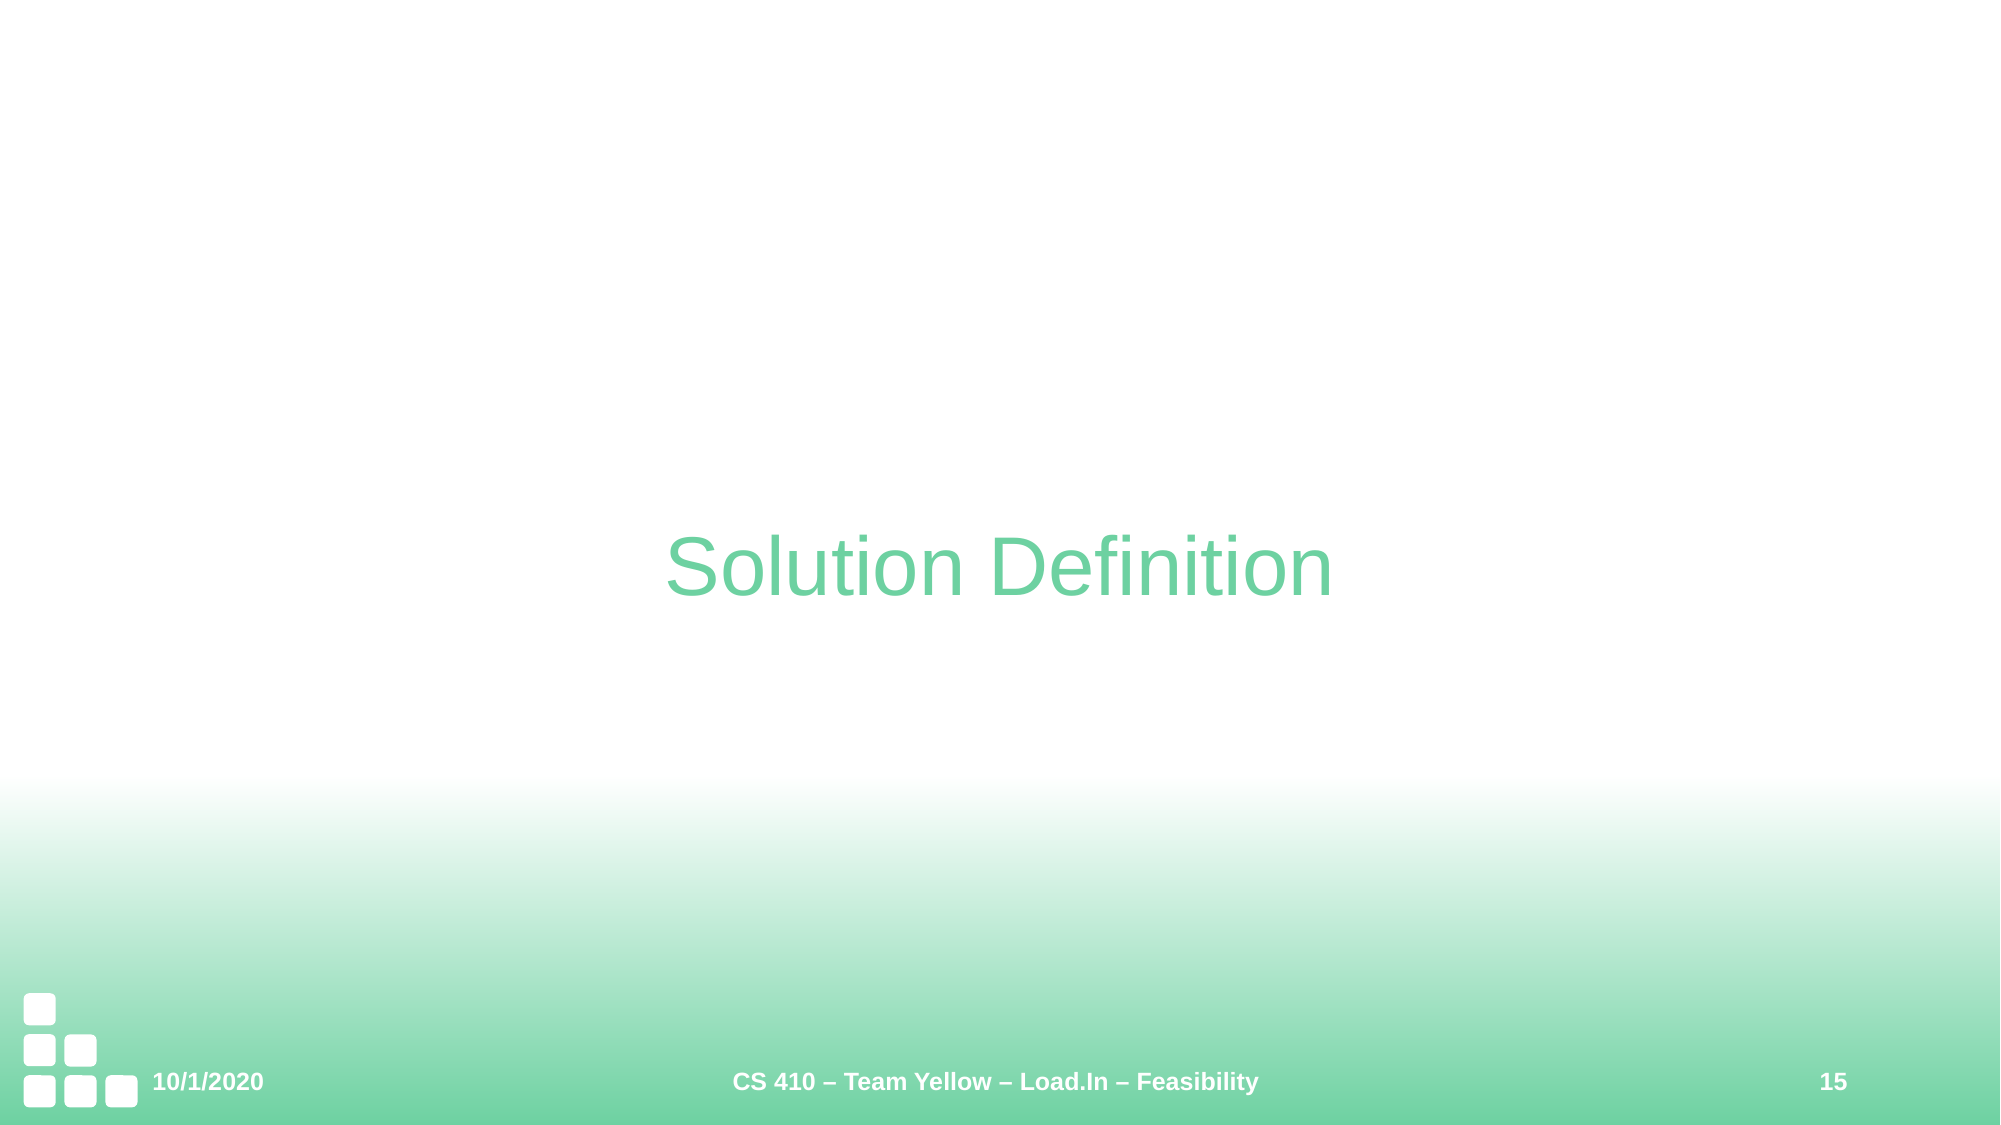

# Solution Definition
10/1/2020
CS 410 – Team Yellow – Load.In – Feasibility
15